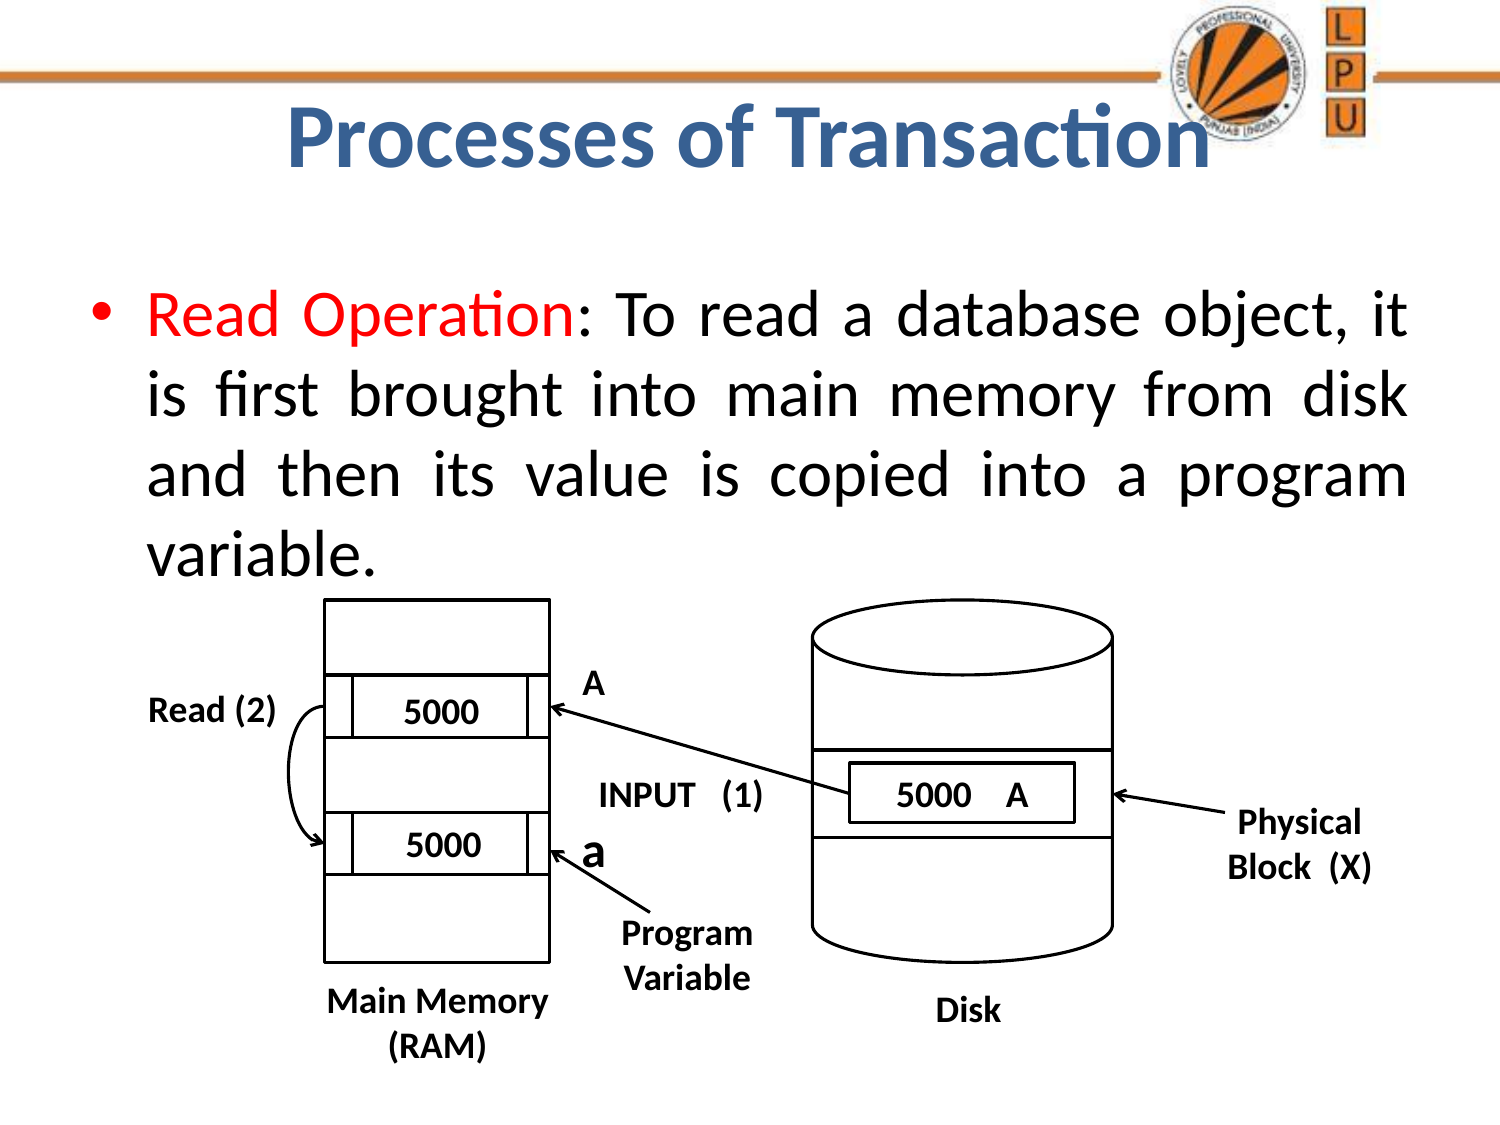

# Processes of Transaction
Read Operation: To read a database object, it is first brought into main memory from disk and then its value is copied into a program variable.

A

Read (2)
5000

INPUT   (1)
5000    A
Physical Block  (X)
a

5000
Program Variable
Main Memory (RAM)
Disk